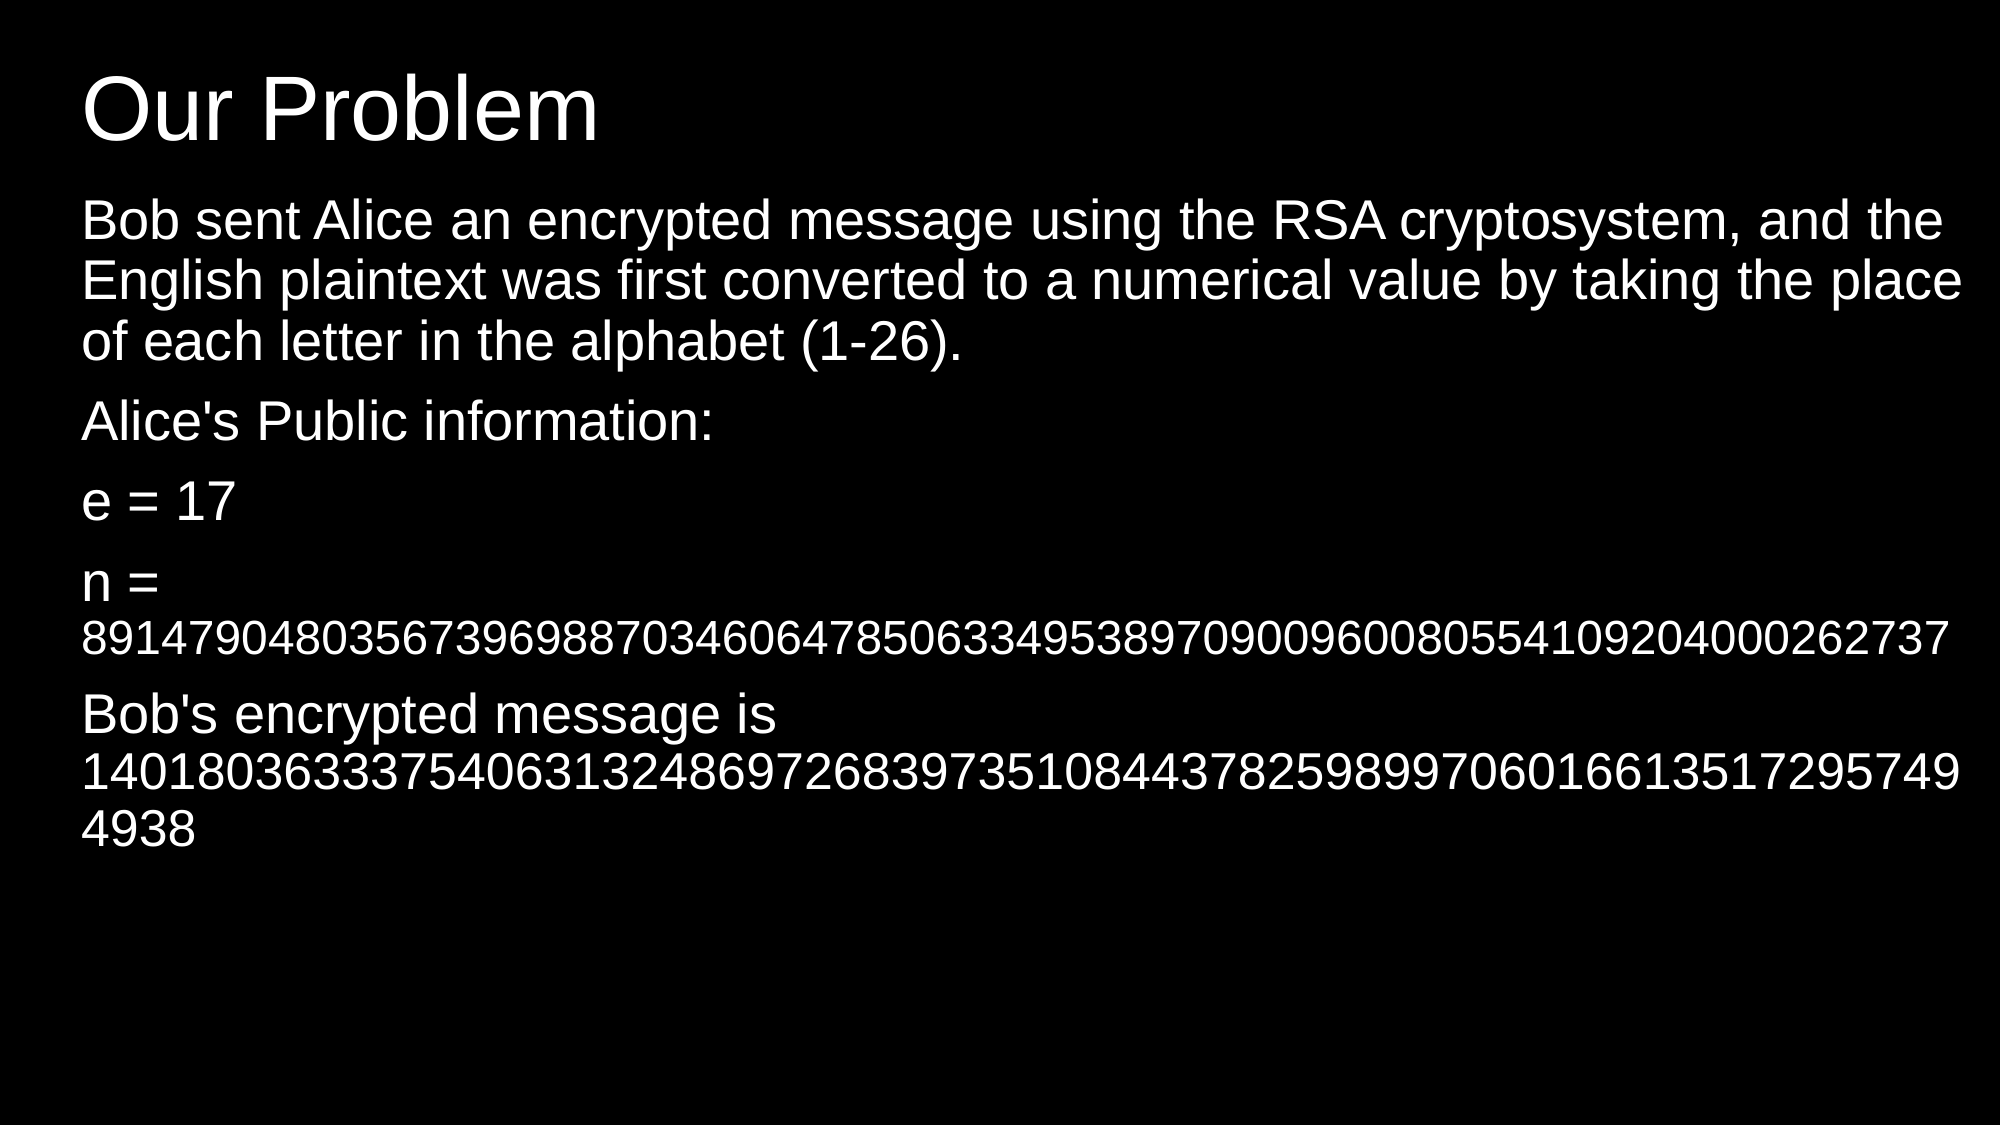

# Our Problem
Bob sent Alice an encrypted message using the RSA cryptosystem, and the English plaintext was first converted to a numerical value by taking the place of each letter in the alphabet (1-26).
Alice's Public information:
e = 17
n = 8914790480356739698870346064785063349538970900960080554109204000262737
Bob's encrypted message is 140180363337540631324869726839735108443782598997060166135172957494938